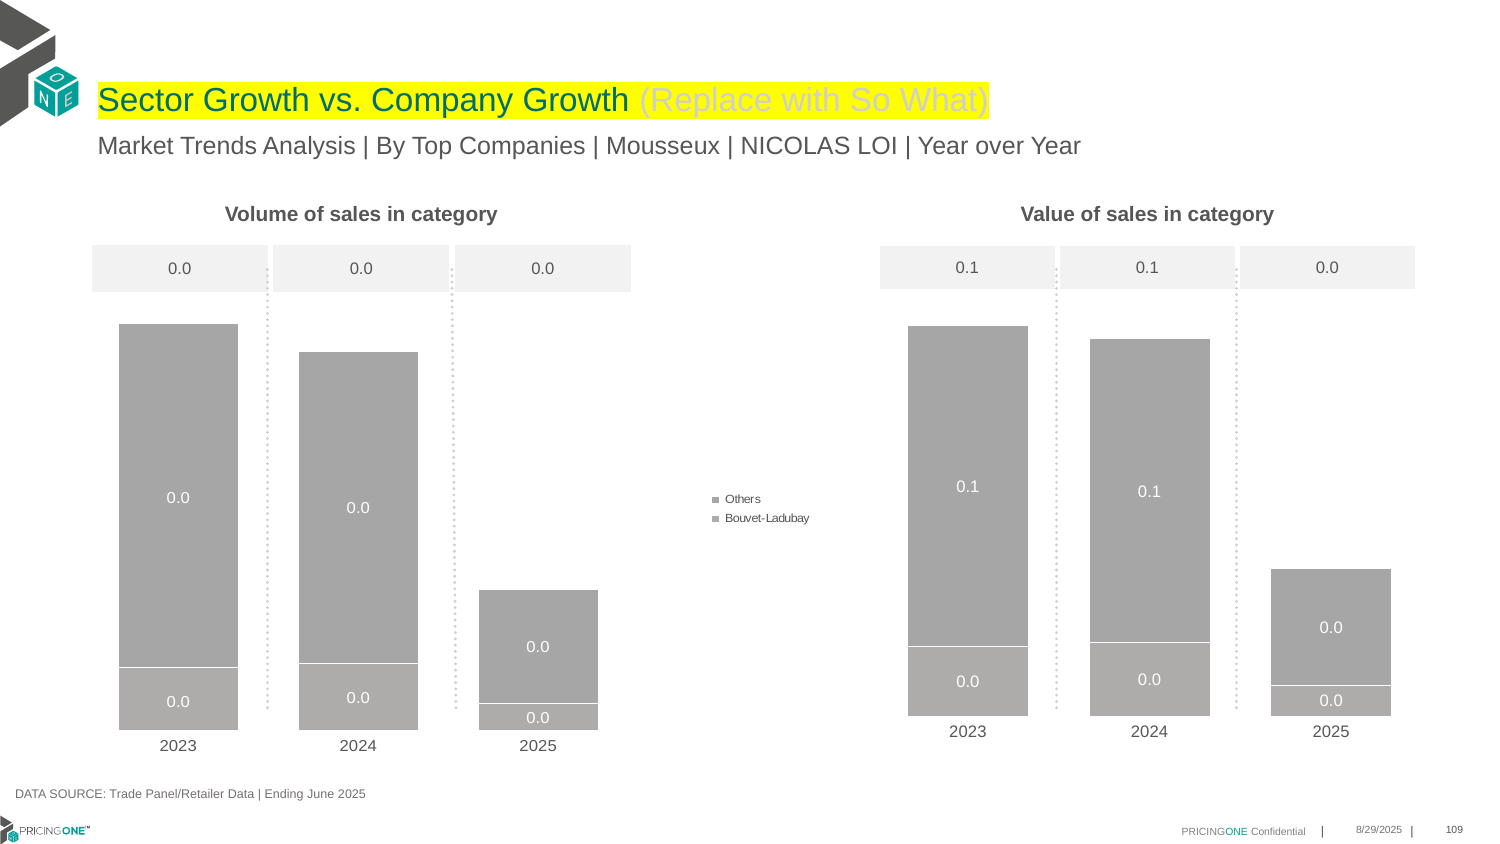

# Sector Growth vs. Company Growth (Replace with So What)
Market Trends Analysis | By Top Companies | Mousseux | NICOLAS LOI | Year over Year
| Value of sales in category |  |  |
| --- | --- | --- |
| 0.1 | 0.1 | 0.0 |
| Volume of sales in category |  |  |
| --- | --- | --- |
| 0.0 | 0.0 | 0.0 |

### Chart

| Category | Bouvet-Ladubay | Others |
|---|---|---|
| 2023 | 0.019885 | 0.091924 |
| 2024 | 0.02097 | 0.087243 |
| 2025 | 0.008864 | 0.033475 |

### Chart

| Category | Bouvet-Ladubay | Others |
|---|---|---|
| 2023 | 0.001322 | 0.007138 |
| 2024 | 0.001393 | 0.006474 |
| 2025 | 0.000565 | 0.002373 |
DATA SOURCE: Trade Panel/Retailer Data | Ending June 2025

8/29/2025
109